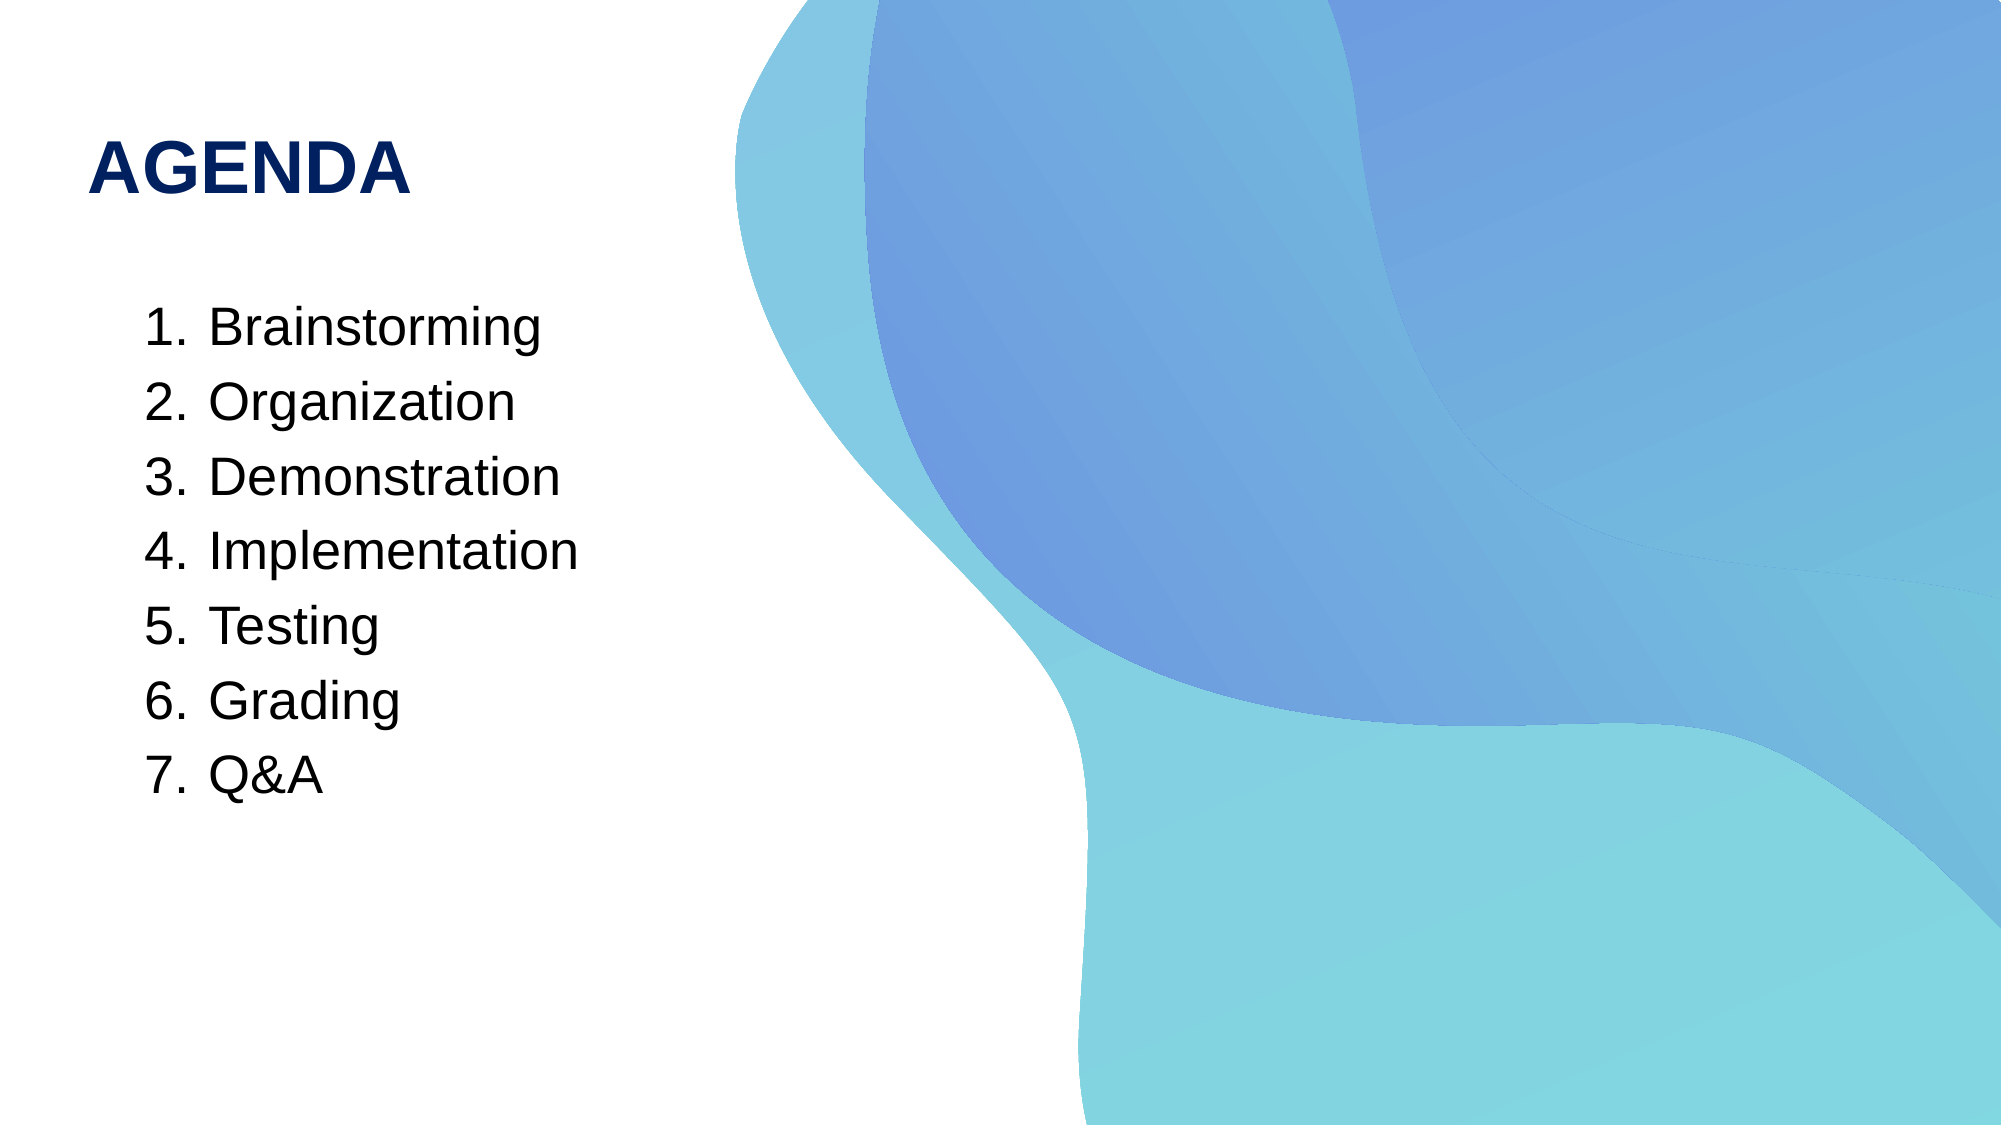

AGENDA
Brainstorming
Organization
Demonstration
Implementation
Testing
Grading
Q&A